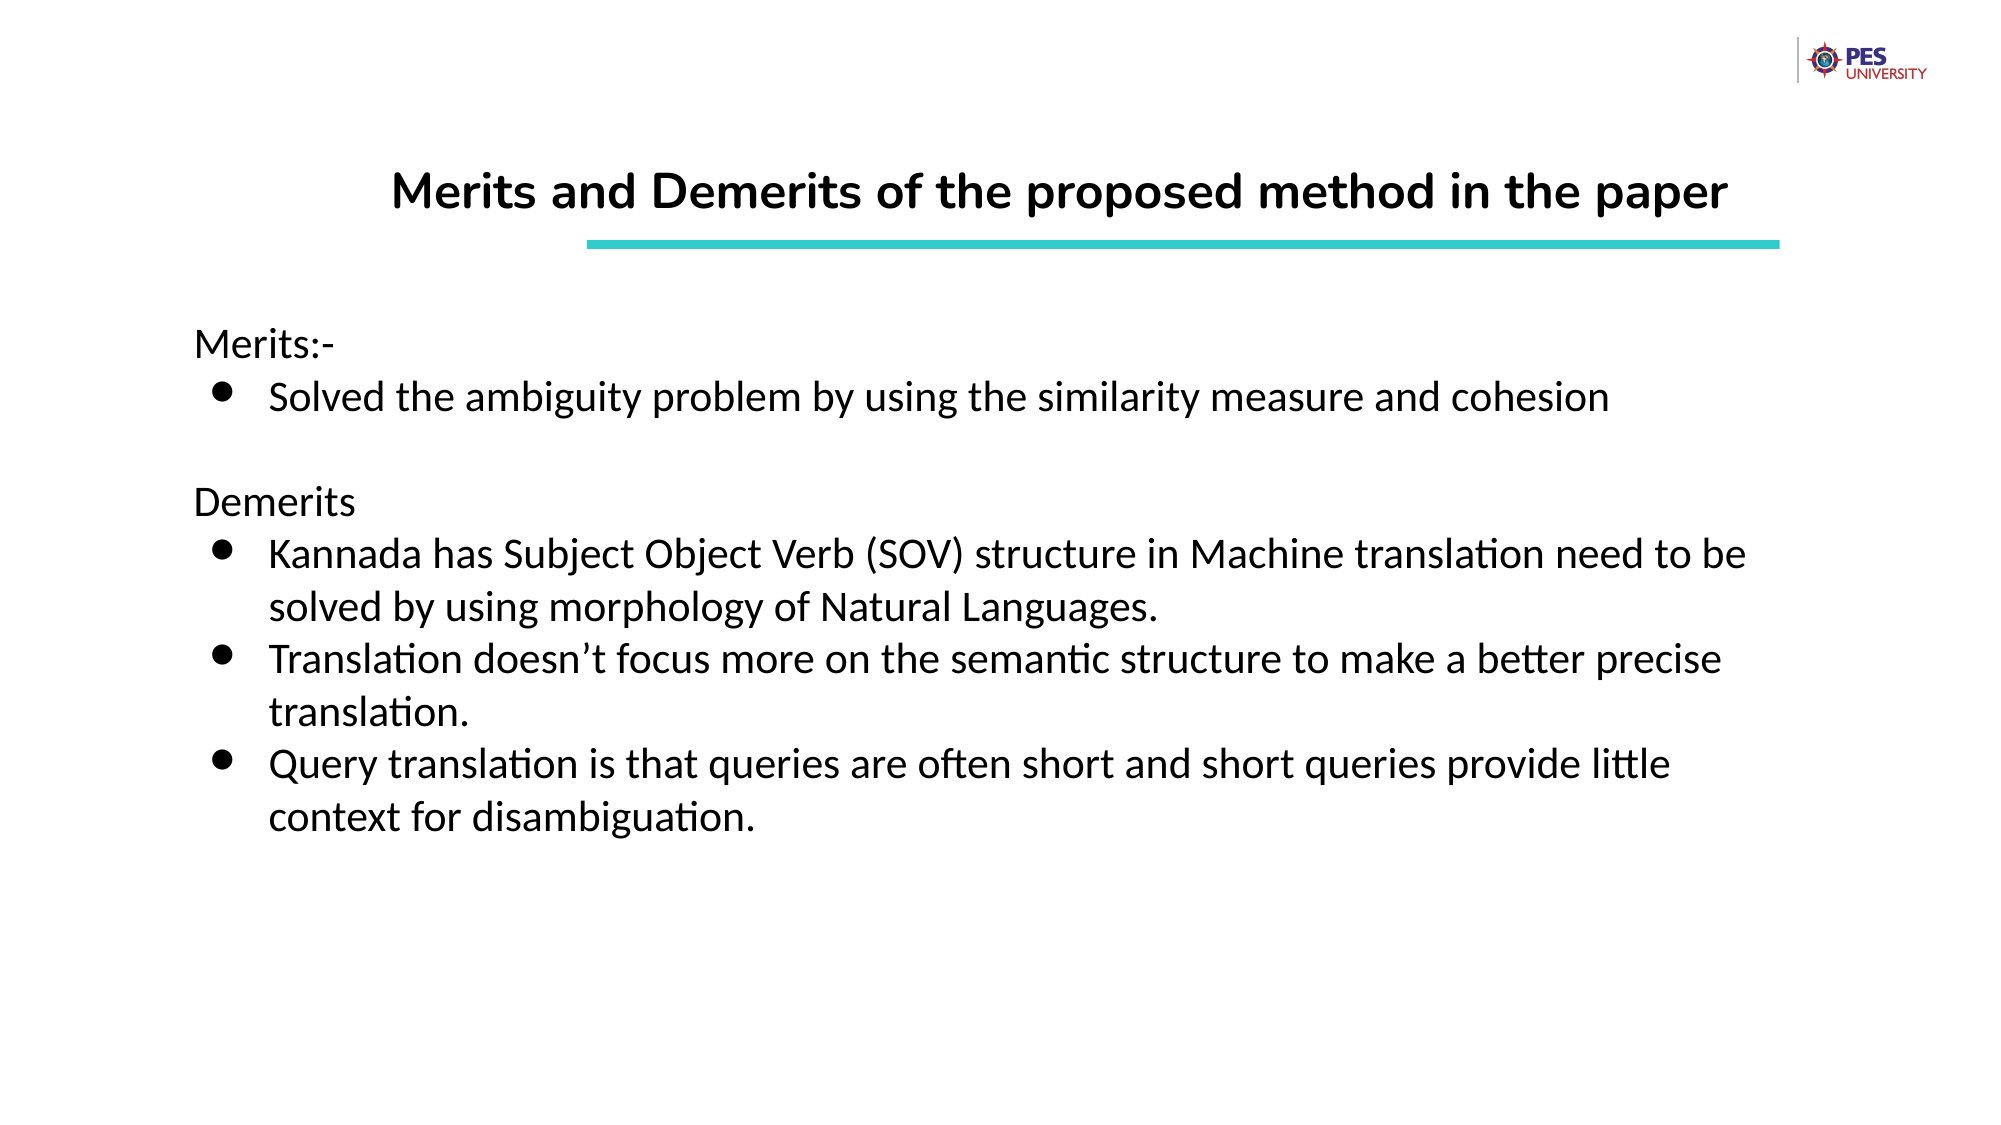

Merits and Demerits of the proposed method in the paper

Merits:-
Solved the ambiguity problem by using the similarity measure and cohesion

Demerits
Kannada has Subject Object Verb (SOV) structure in Machine translation need to be solved by using morphology of Natural Languages.
Translation doesn’t focus more on the semantic structure to make a better precise translation.
Query translation is that queries are often short and short queries provide little context for disambiguation.